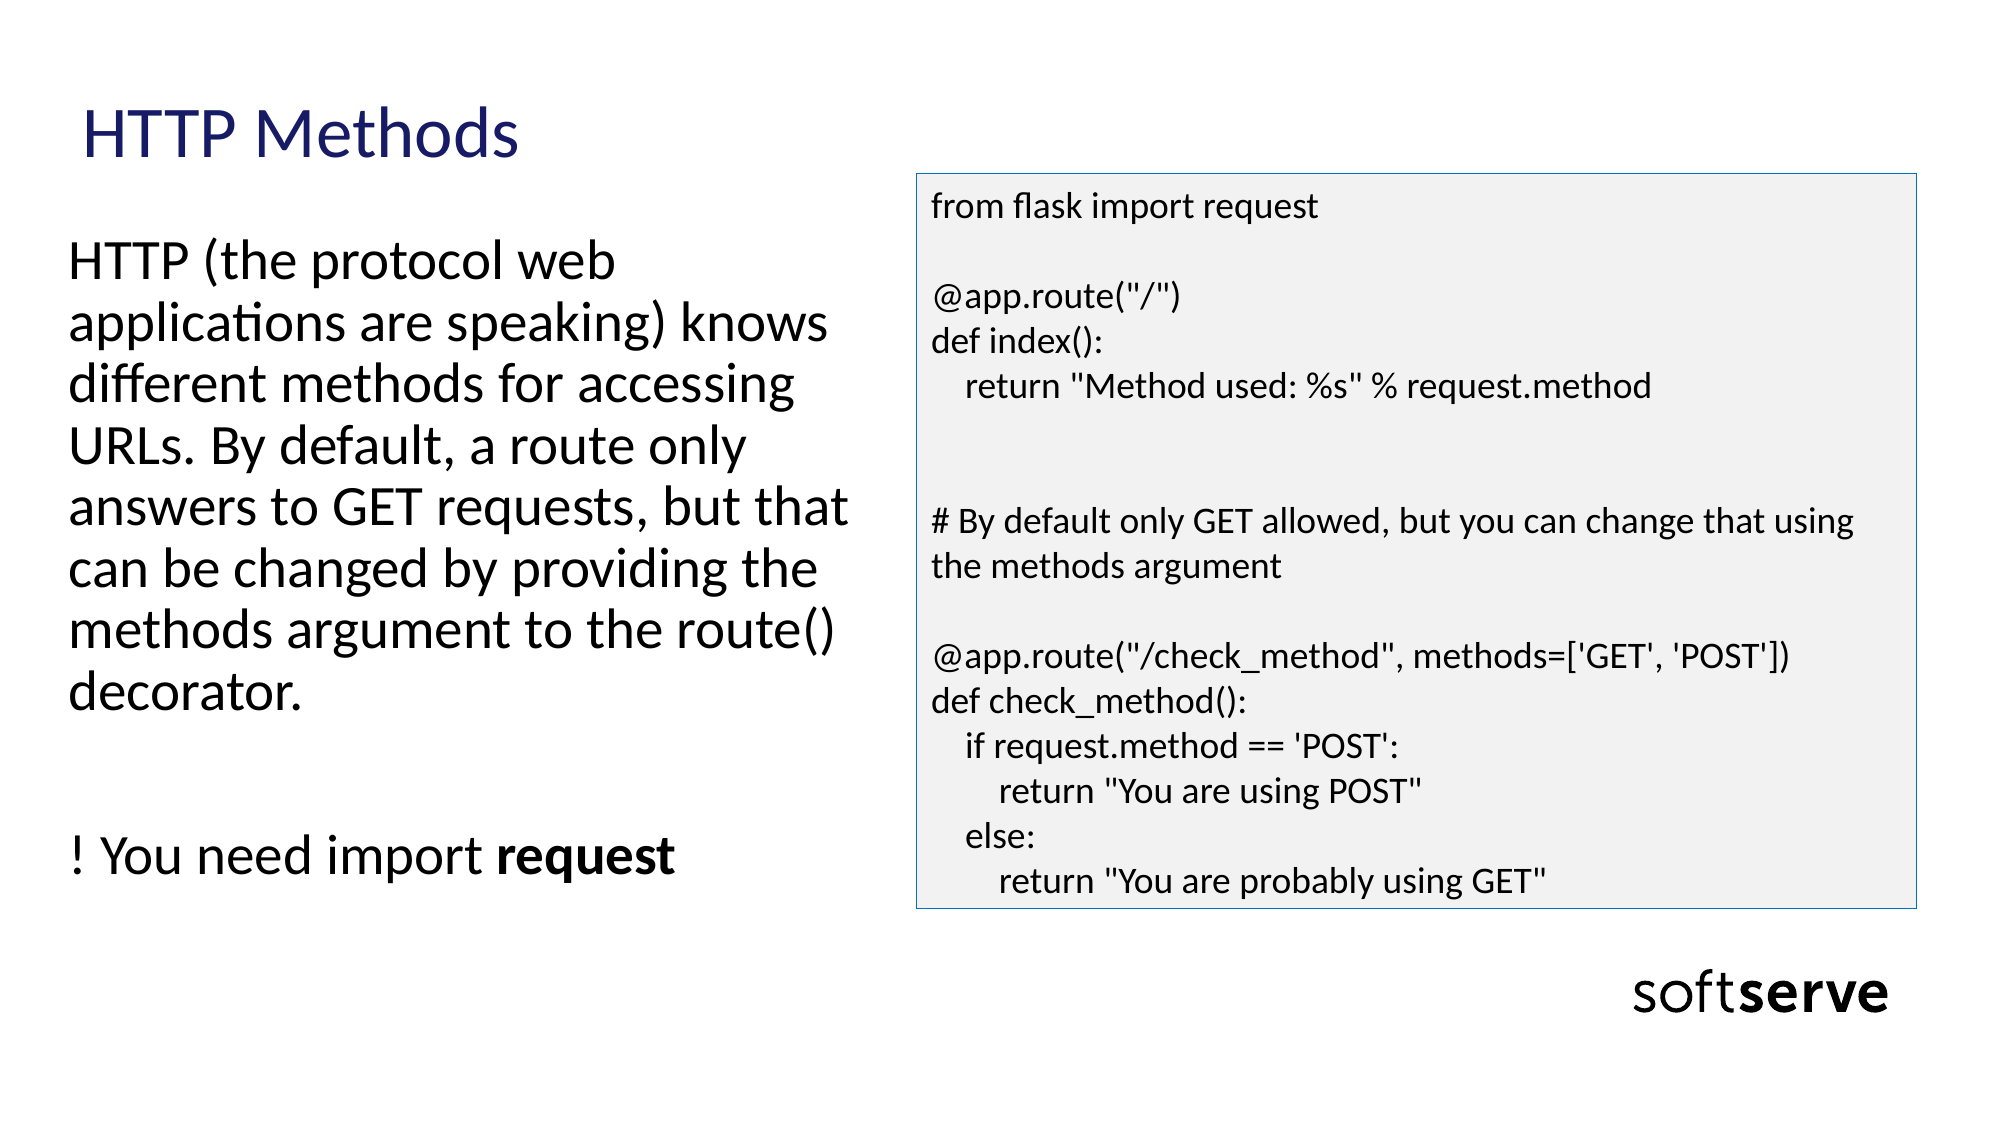

# HTTP Methods
from flask import request

@app.route("/")
def index():
    return "Method used: %s" % request.method

# By default only GET allowed, but you can change that using the methods argument

@app.route("/check_method", methods=['GET', 'POST'])
def check_method():
    if request.method == 'POST':
        return "You are using POST"
    else:
        return "You are probably using GET"
HTTP (the protocol web applications are speaking) knows different methods for accessing URLs. By default, a route only answers to GET requests, but that can be changed by providing the methods argument to the route() decorator.

! You need import request